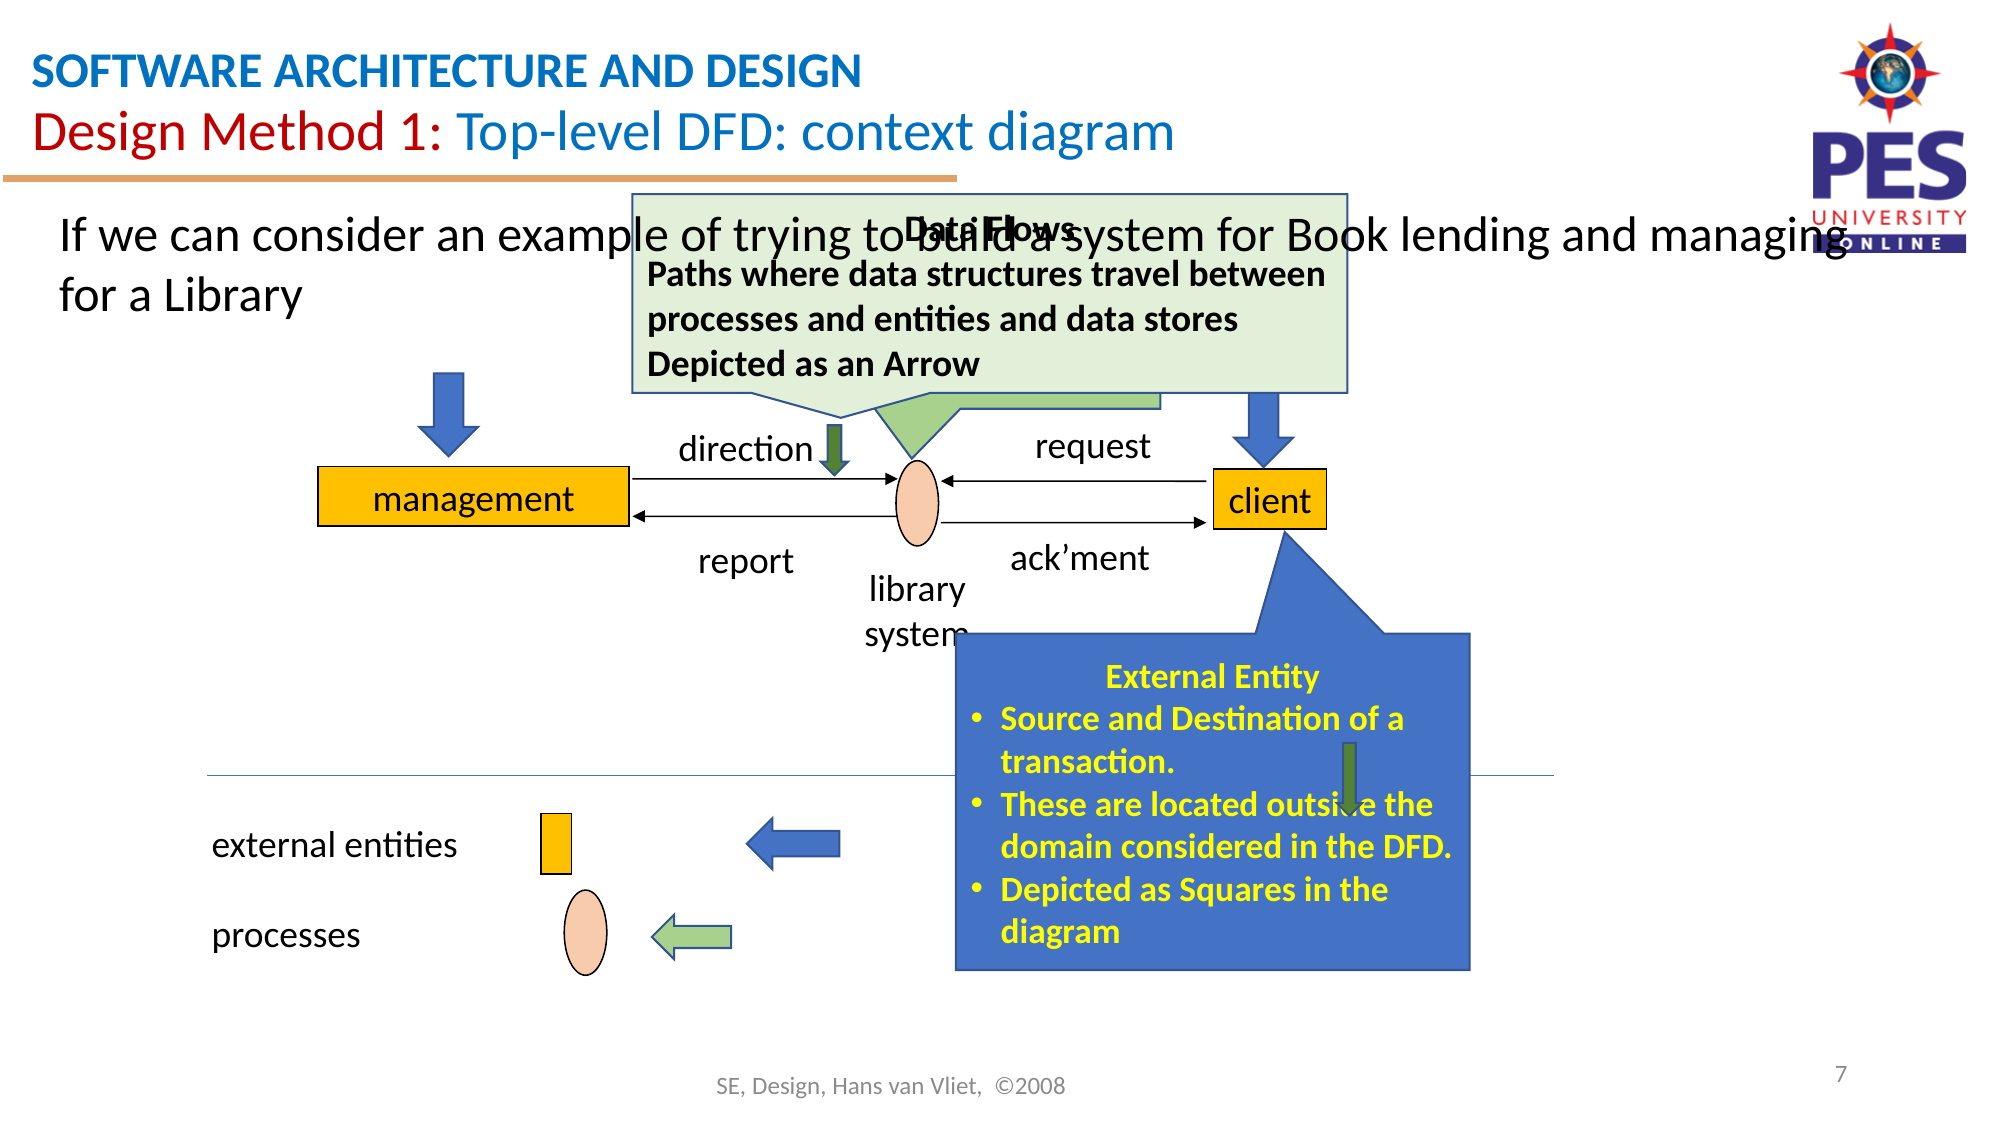

Design Method 1: Top-level DFD: context diagram
Data Flows
Paths where data structures travel between processes and entities and data stores
Depicted as an Arrow
If we can consider an example of trying to build a system for Book lending and managing
for a Library
Processes
Transforms the data
Depicted as circles

request
direction

library
system
management
client

ack’ment
report

External Entity
Source and Destination of a transaction.
These are located outside the domain considered in the DFD.
Depicted as Squares in the diagram

data flows

data stores
external entities

processes

7
SE, Design, Hans van Vliet,  ©2008